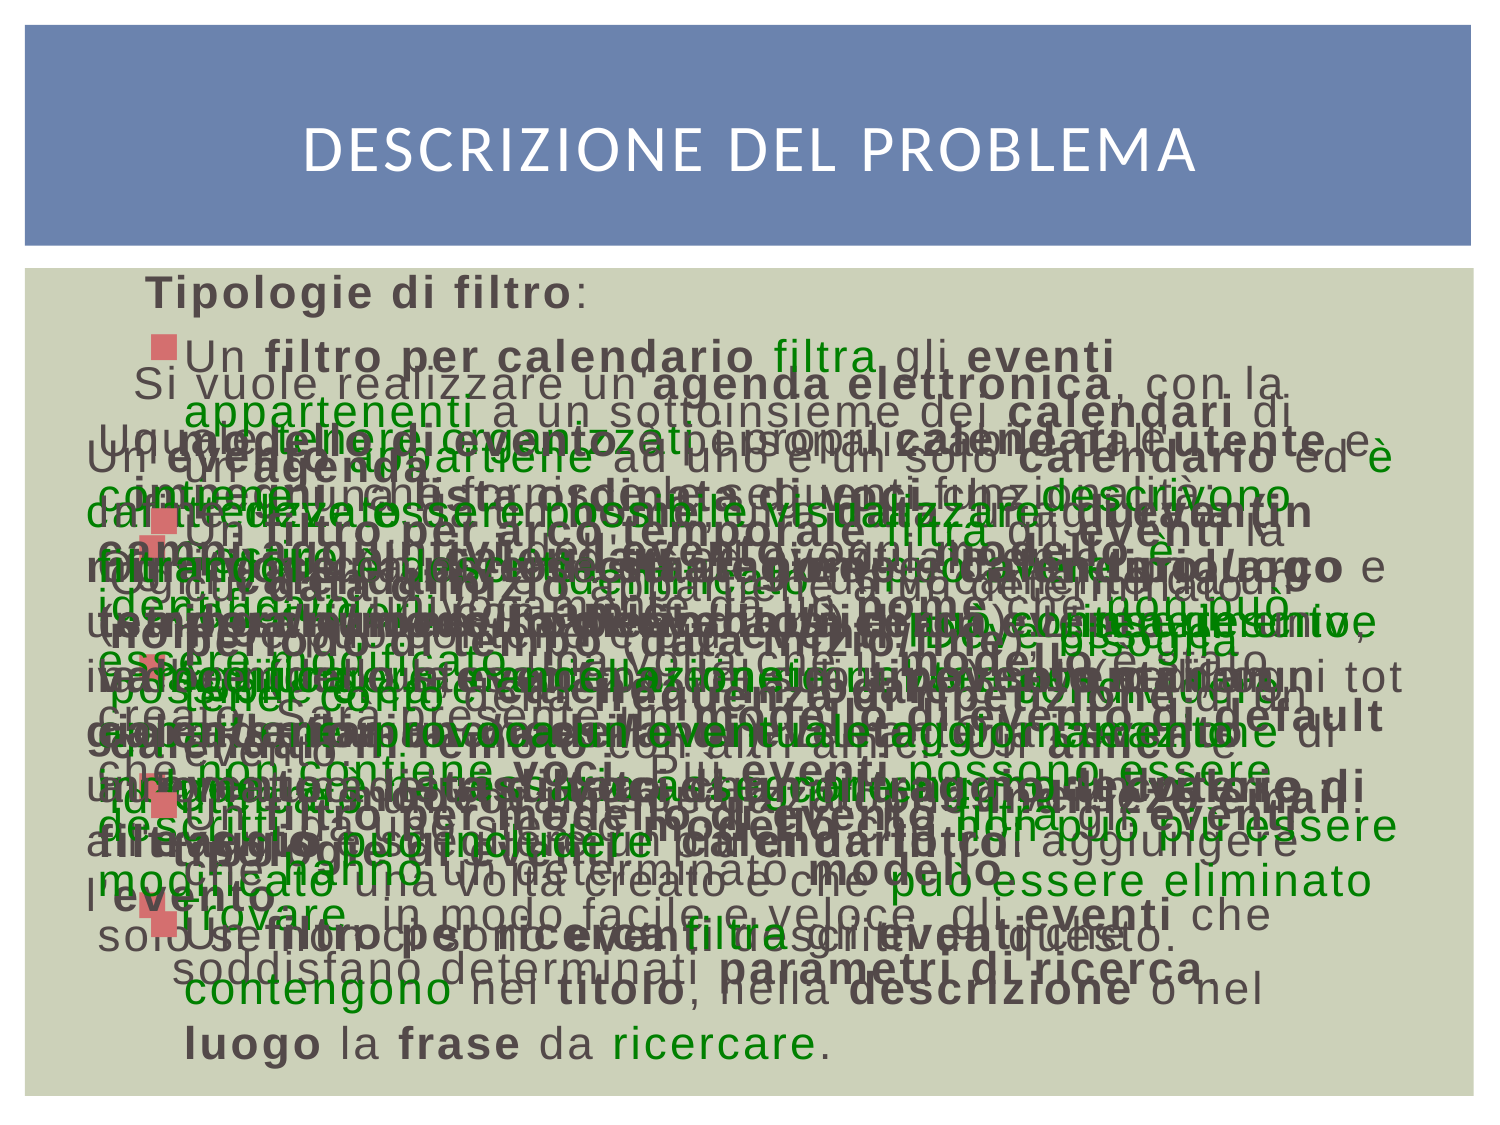

# Descrizione del problema
Un evento appartiene ad uno e un solo calendario ed è caratterizzato da un nome, una data, una durata (in minuti) e una periodicità, inoltre può avere un luogo e una descrizione. La periodicità di un evento descrive in che modo un evento si ripete nel tempo (mai, ogni tot giorni/settimane/mesi/anni). Durante la creazione di un evento è necessario assegnare un modello all'evento e scegliere un calendario cui aggiungere l’evento.
Ogni voce è descritta da un nome e da un tipo (stringa/numero/boolean/data) e può contenere un valore (dello stesso tipo del suo tipo) solo se non appartiene a un modello di evento. Ogni evento include una lista di voci che contengono un valore.
Infine deve essere possibile visualizzare gli eventi filtrandoli con diverse strategie (per calendario/arco temporale/modello di evento/ricerca). L'inserimento, la modifica o la cancellazione di un evento o di un calendario provoca un eventuale aggiornamento automatico del risultato di un filtraggio. Il criterio di filtraggio può includere più di un filtro.
Si vuole realizzare un'agenda elettronica, con la quale tenere organizzati i propri calendari e impegni, che fornisce le seguenti funzionalità:
Gestire più calendari ed eventualmente condividerli con amici.
Aggiungere, modificare e rimuovere eventi da un calendario.
Creare modelli personalizzati per diverse tipologie di eventi.
Trovare, in modo facile e veloce, gli eventi che soddisfano determinati parametri di ricerca.
Un modello di evento è personalizzabile dall'utente e contiene una lista ordinata di voci che descrivono campi aggiuntivi dell'evento; ogni modello è identificato univocamente da un nome che non può essere modificato una volta che il modello è stato creato. Sarà presente un modello di evento di default che non contiene voci. Più eventi possono essere descritti da uno stesso modello che non può più essere modificato una volta creato e che può essere eliminato solo se non ci sono eventi descritti da questo.
Ogni calendario è identificato univocamente da un nome e può contenere più eventi. Deve essere possibile creare calendari in locale o condividere calendari in remoto con altri amici. Un amico è identificato univocamente dal proprio indirizzo email.
Tipologie di filtro:
Un filtro per calendario filtra gli eventi appartenenti a un sottoinsieme dei calendari di un'agenda.
Un filtro per arco temporale filtra gli eventi la cui data d’inizio appartiene a un determinato periodo di tempo (data inizio/fine); bisogna tener conto della frequenza di ripetizione di un evento.
Un filtro per modello di evento filtra gli eventi che hanno un determinato modello.
Un filtro per ricerca filtra gli eventi che contengono nel titolo, nella descrizione o nel luogo la frase da ricercare.